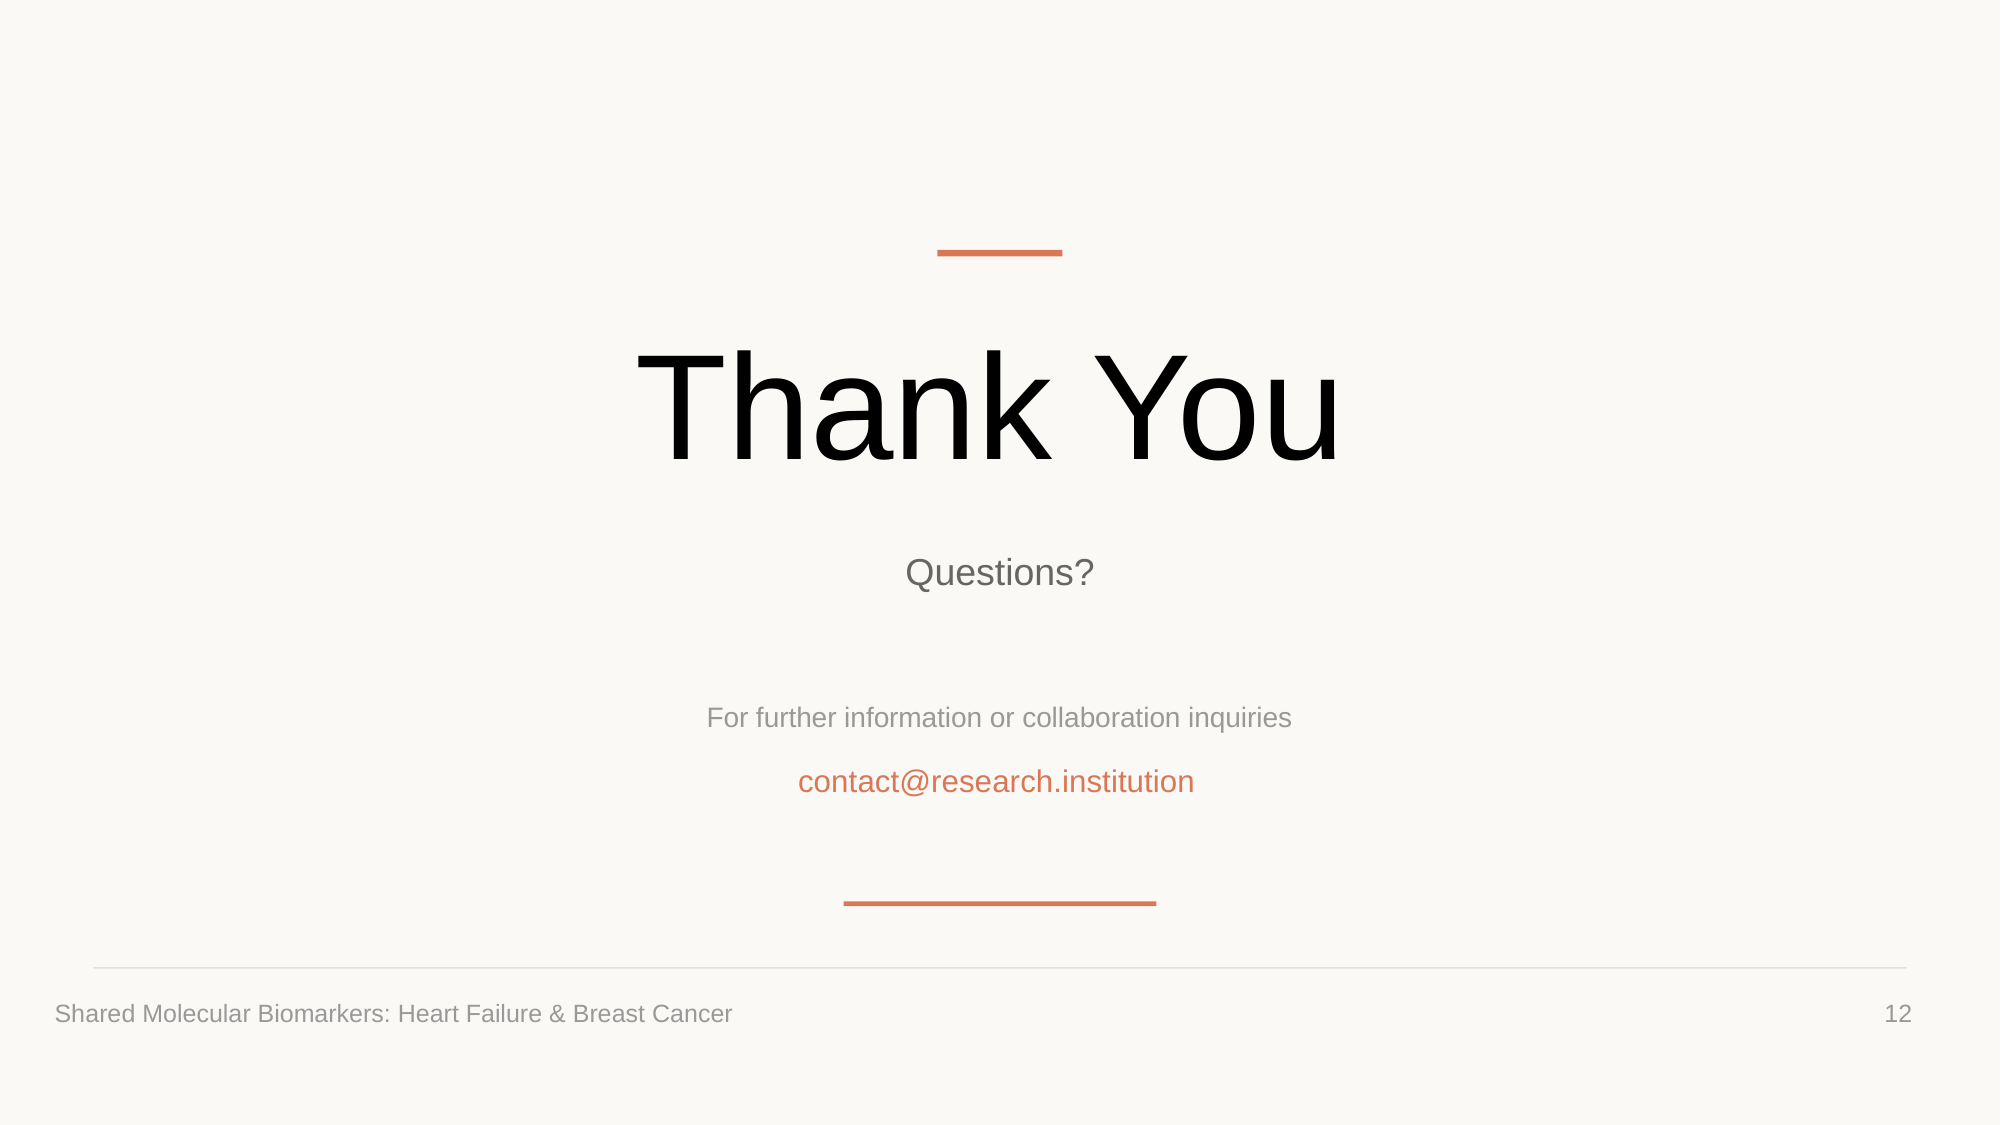

Thank You
Questions?
For further information or collaboration inquiries
contact@research.institution

Shared Molecular Biomarkers: Heart Failure & Breast Cancer
12